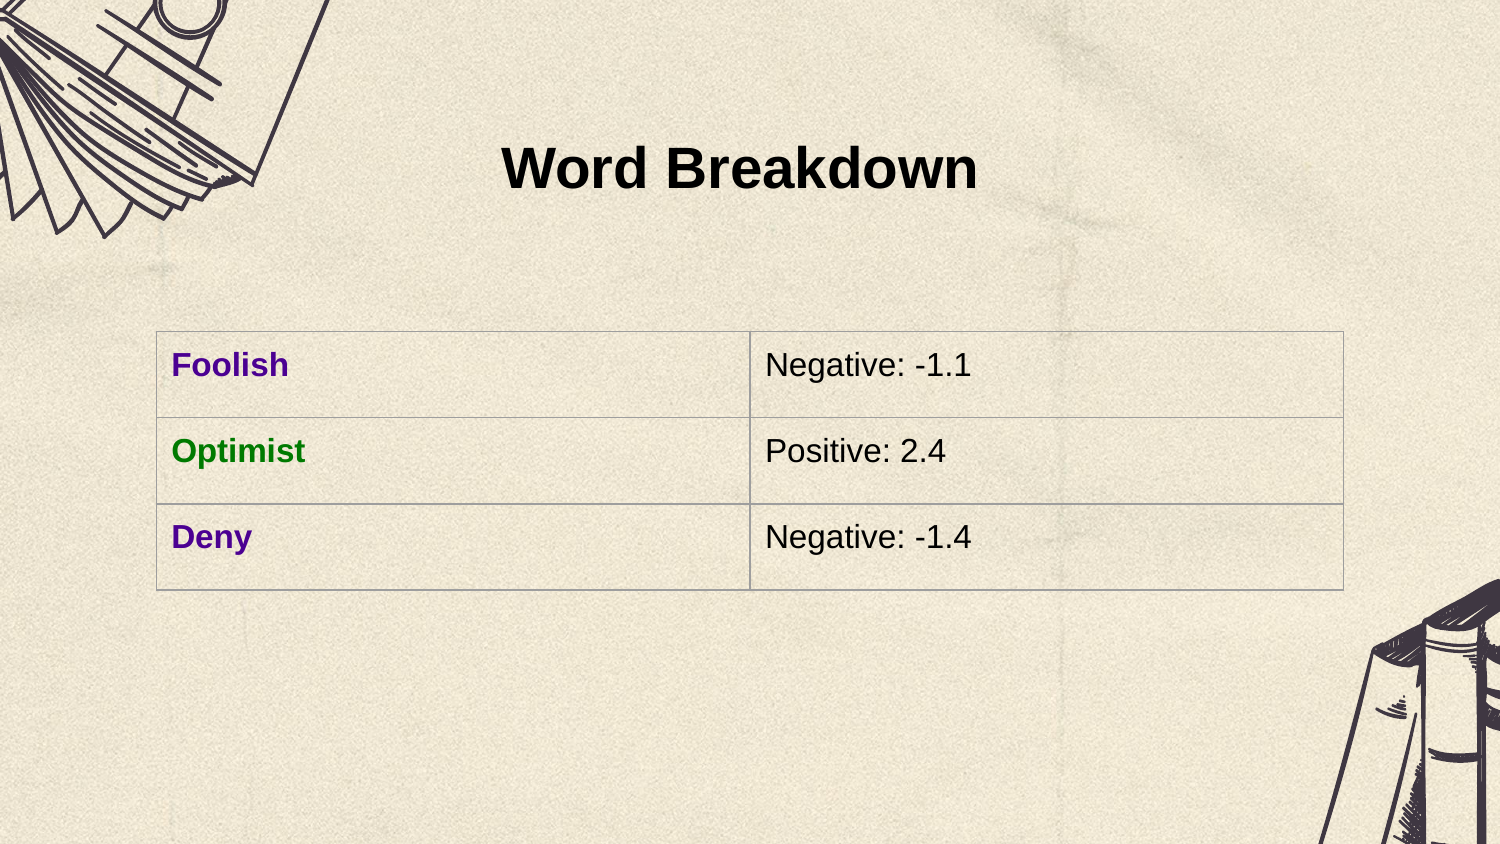

# Word Breakdown
| Foolish | Negative: -1.1 |
| --- | --- |
| Optimist | Positive: 2.4 |
| Deny | Negative: -1.4 |